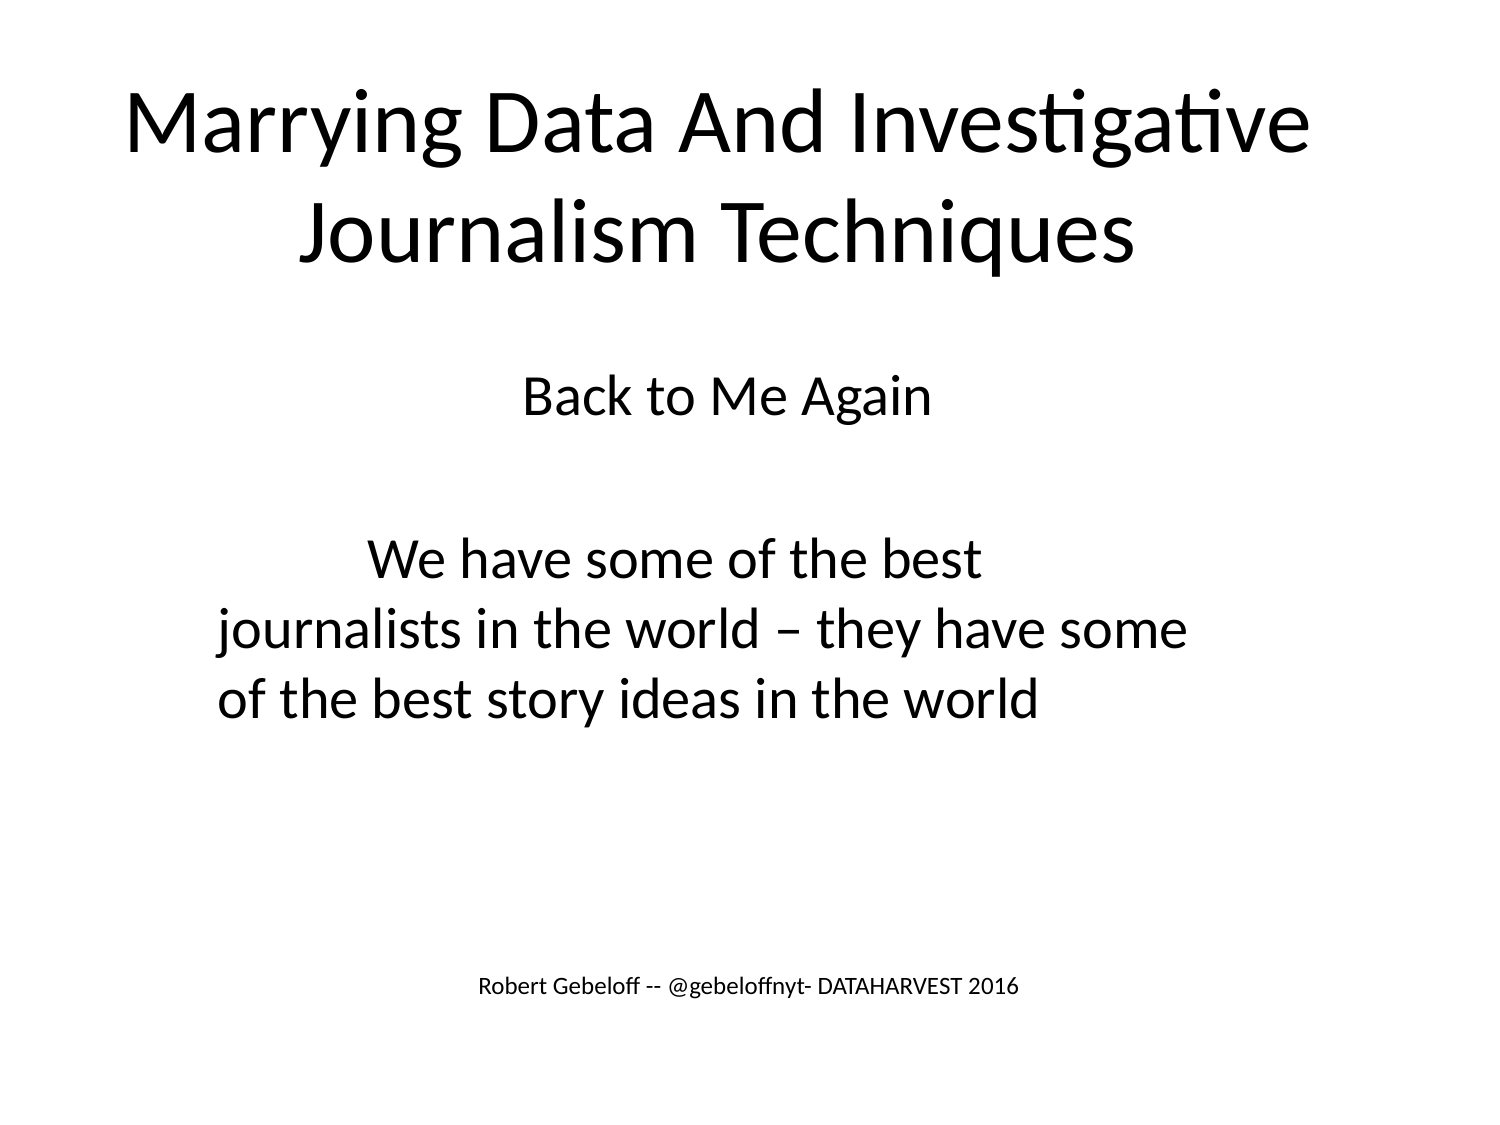

# Marrying Data And Investigative Journalism Techniques
Back to Me Again

	We have some of the best journalists in the world – they have some of the best story ideas in the world
Robert Gebeloff -- @gebeloffnyt- DATAHARVEST 2016